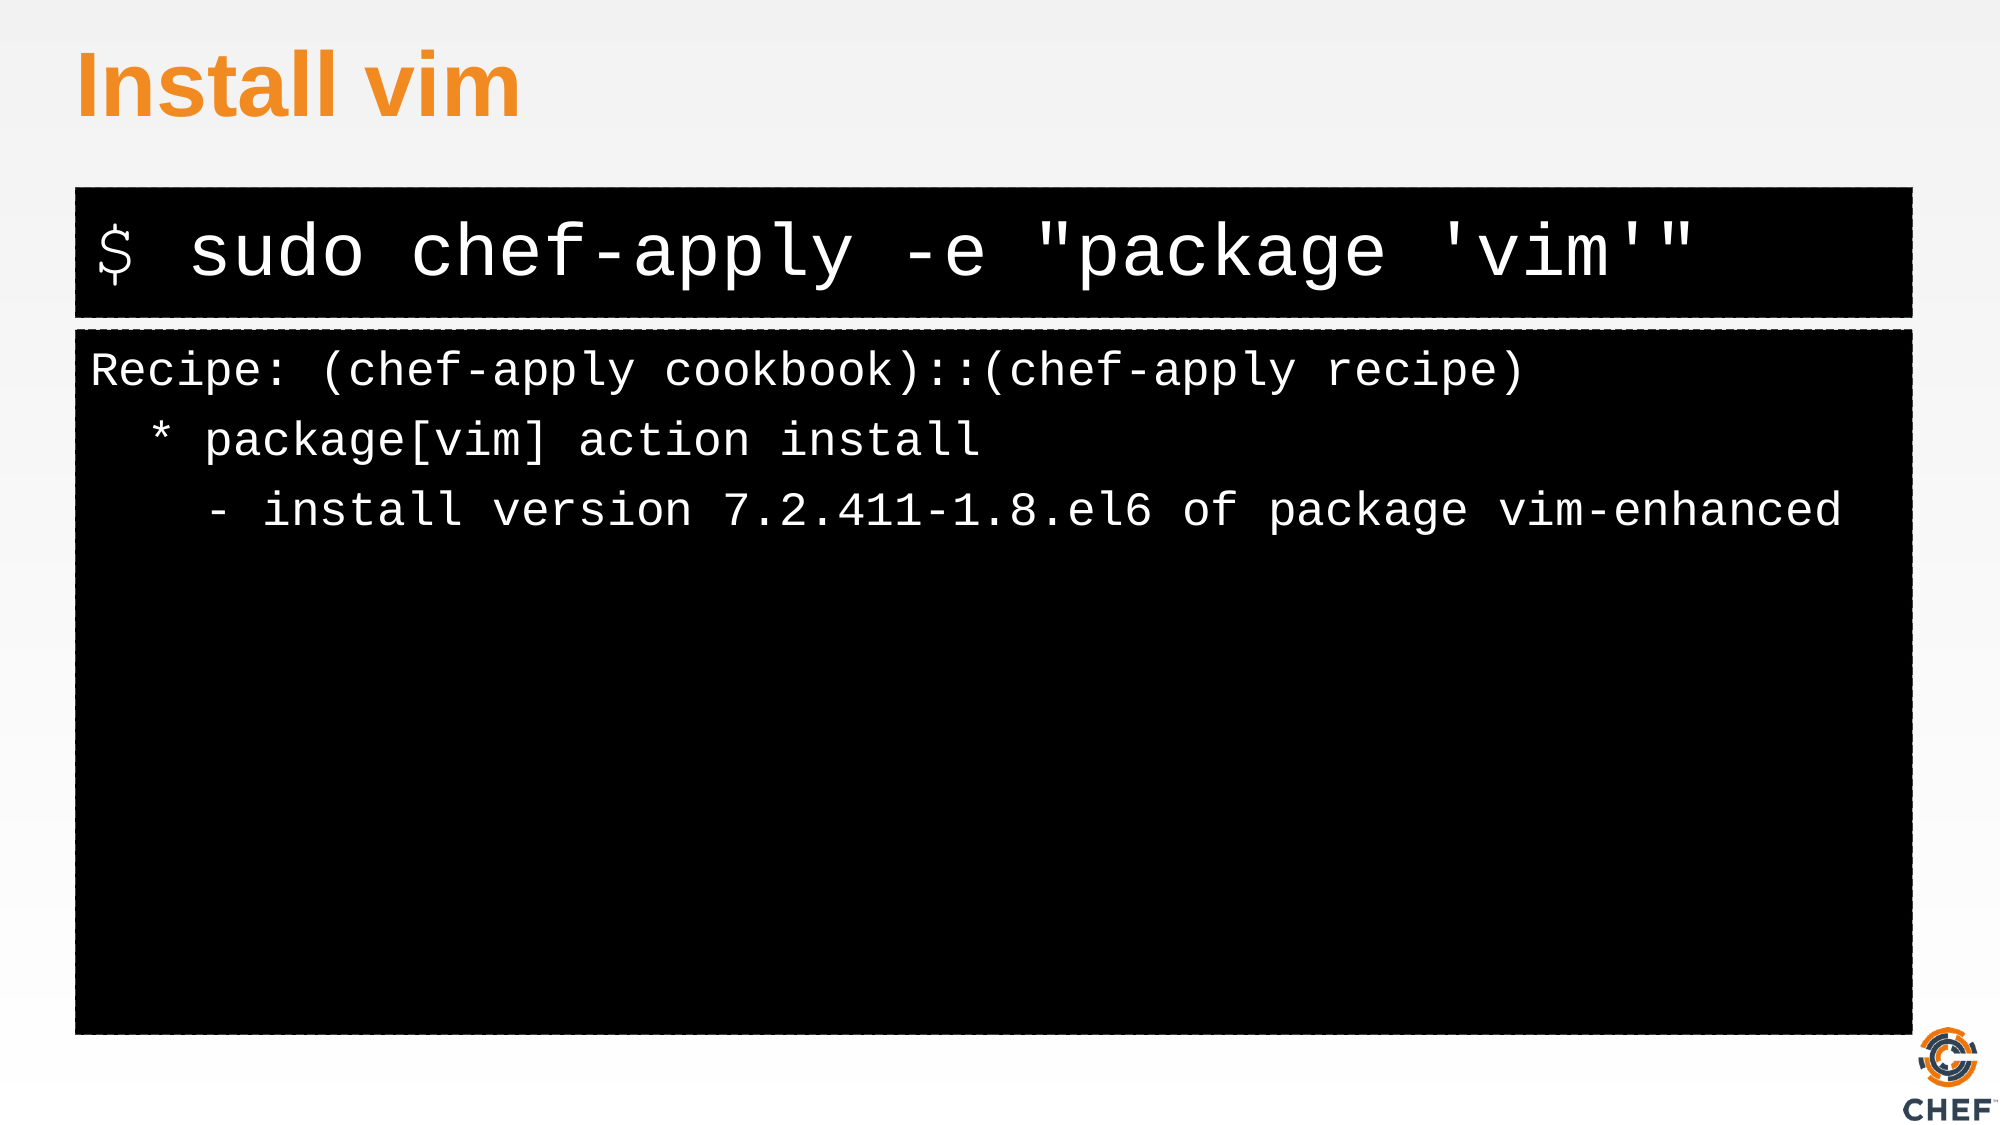

# Install vim
sudo chef-apply -e "package 'vim'"
Recipe: (chef-apply cookbook)::(chef-apply recipe)
  * package[vim] action install
    - install version 7.2.411-1.8.el6 of package vim-enhanced